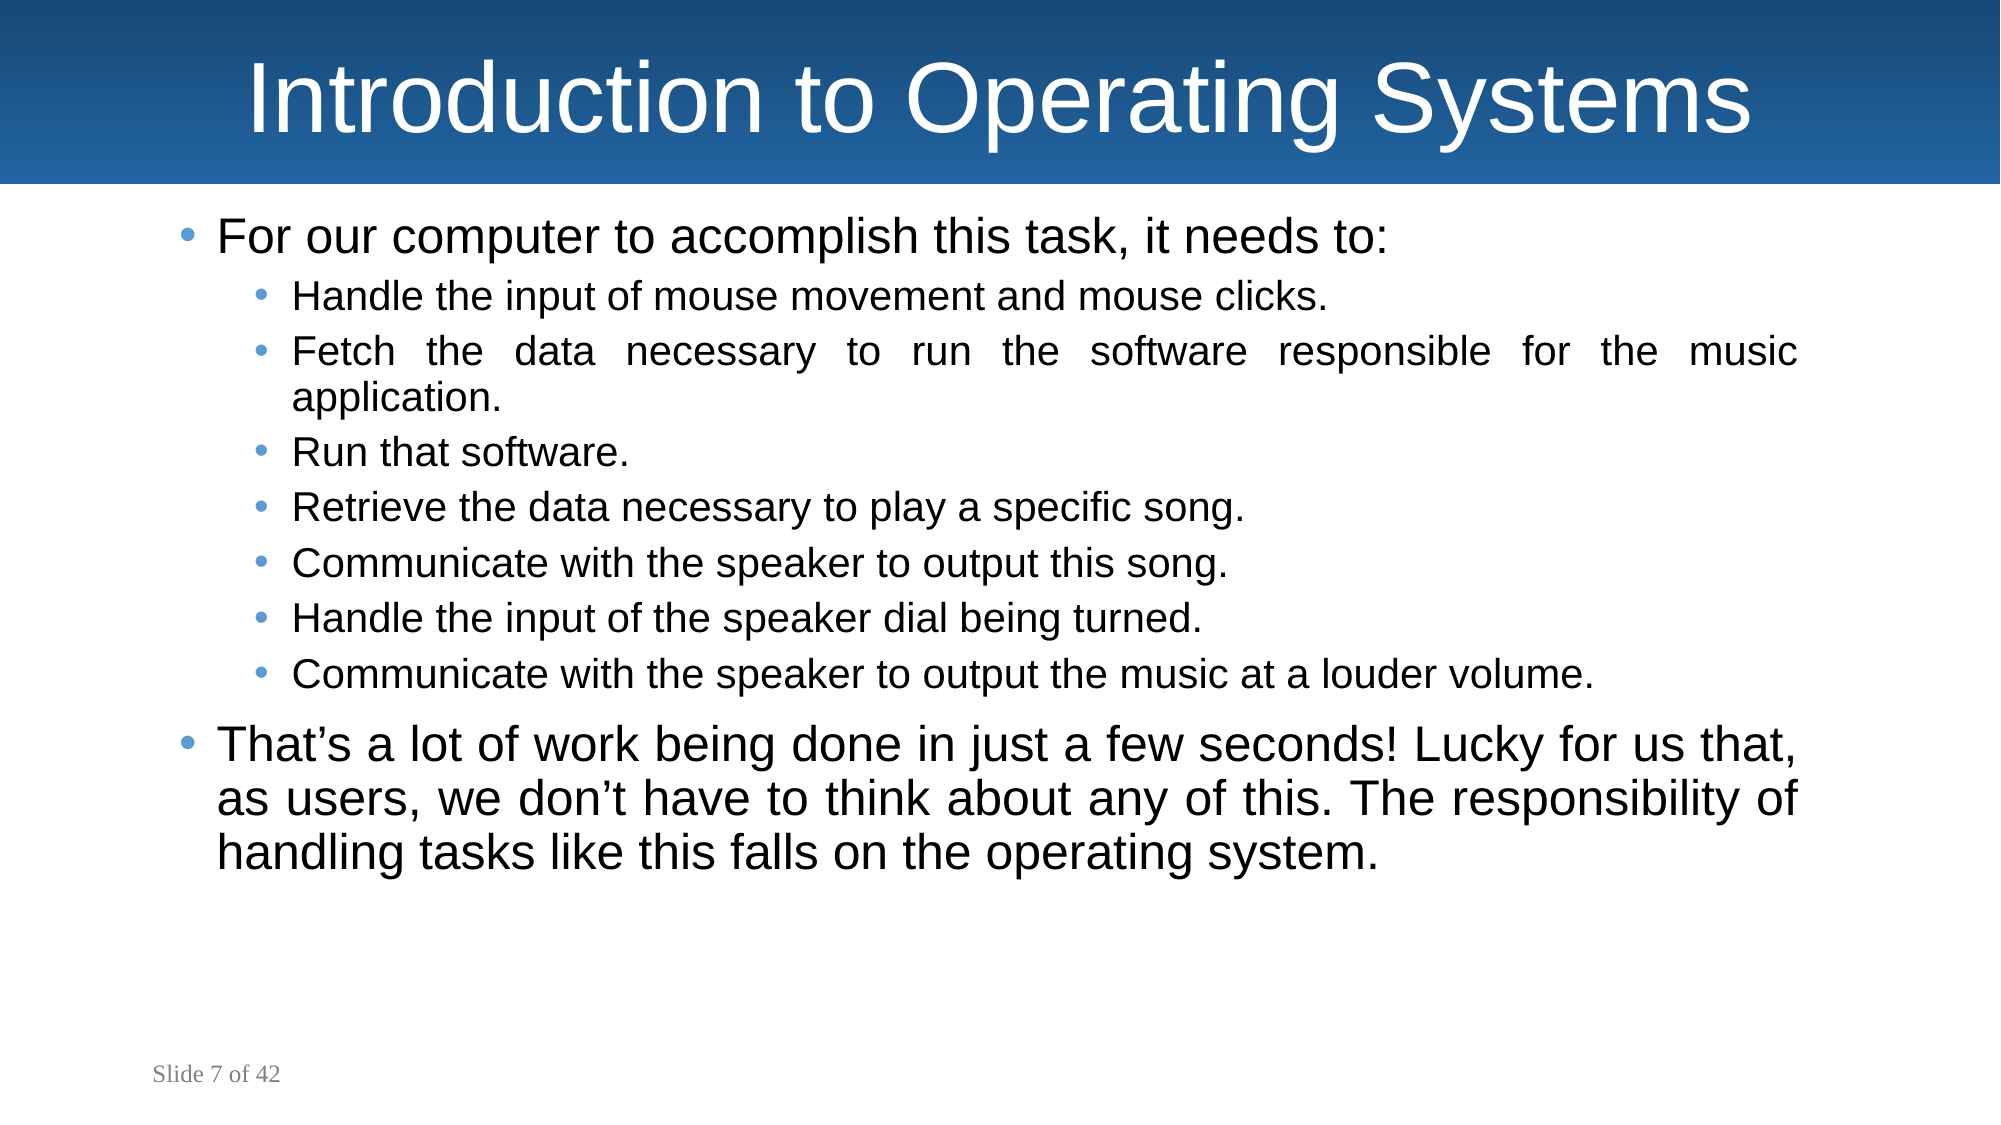

Introduction to Operating Systems
For our computer to accomplish this task, it needs to:
Handle the input of mouse movement and mouse clicks.
Fetch the data necessary to run the software responsible for the music application.
Run that software.
Retrieve the data necessary to play a specific song.
Communicate with the speaker to output this song.
Handle the input of the speaker dial being turned.
Communicate with the speaker to output the music at a louder volume.
That’s a lot of work being done in just a few seconds! Lucky for us that, as users, we don’t have to think about any of this. The responsibility of handling tasks like this falls on the operating system.

Slide 7 of 42